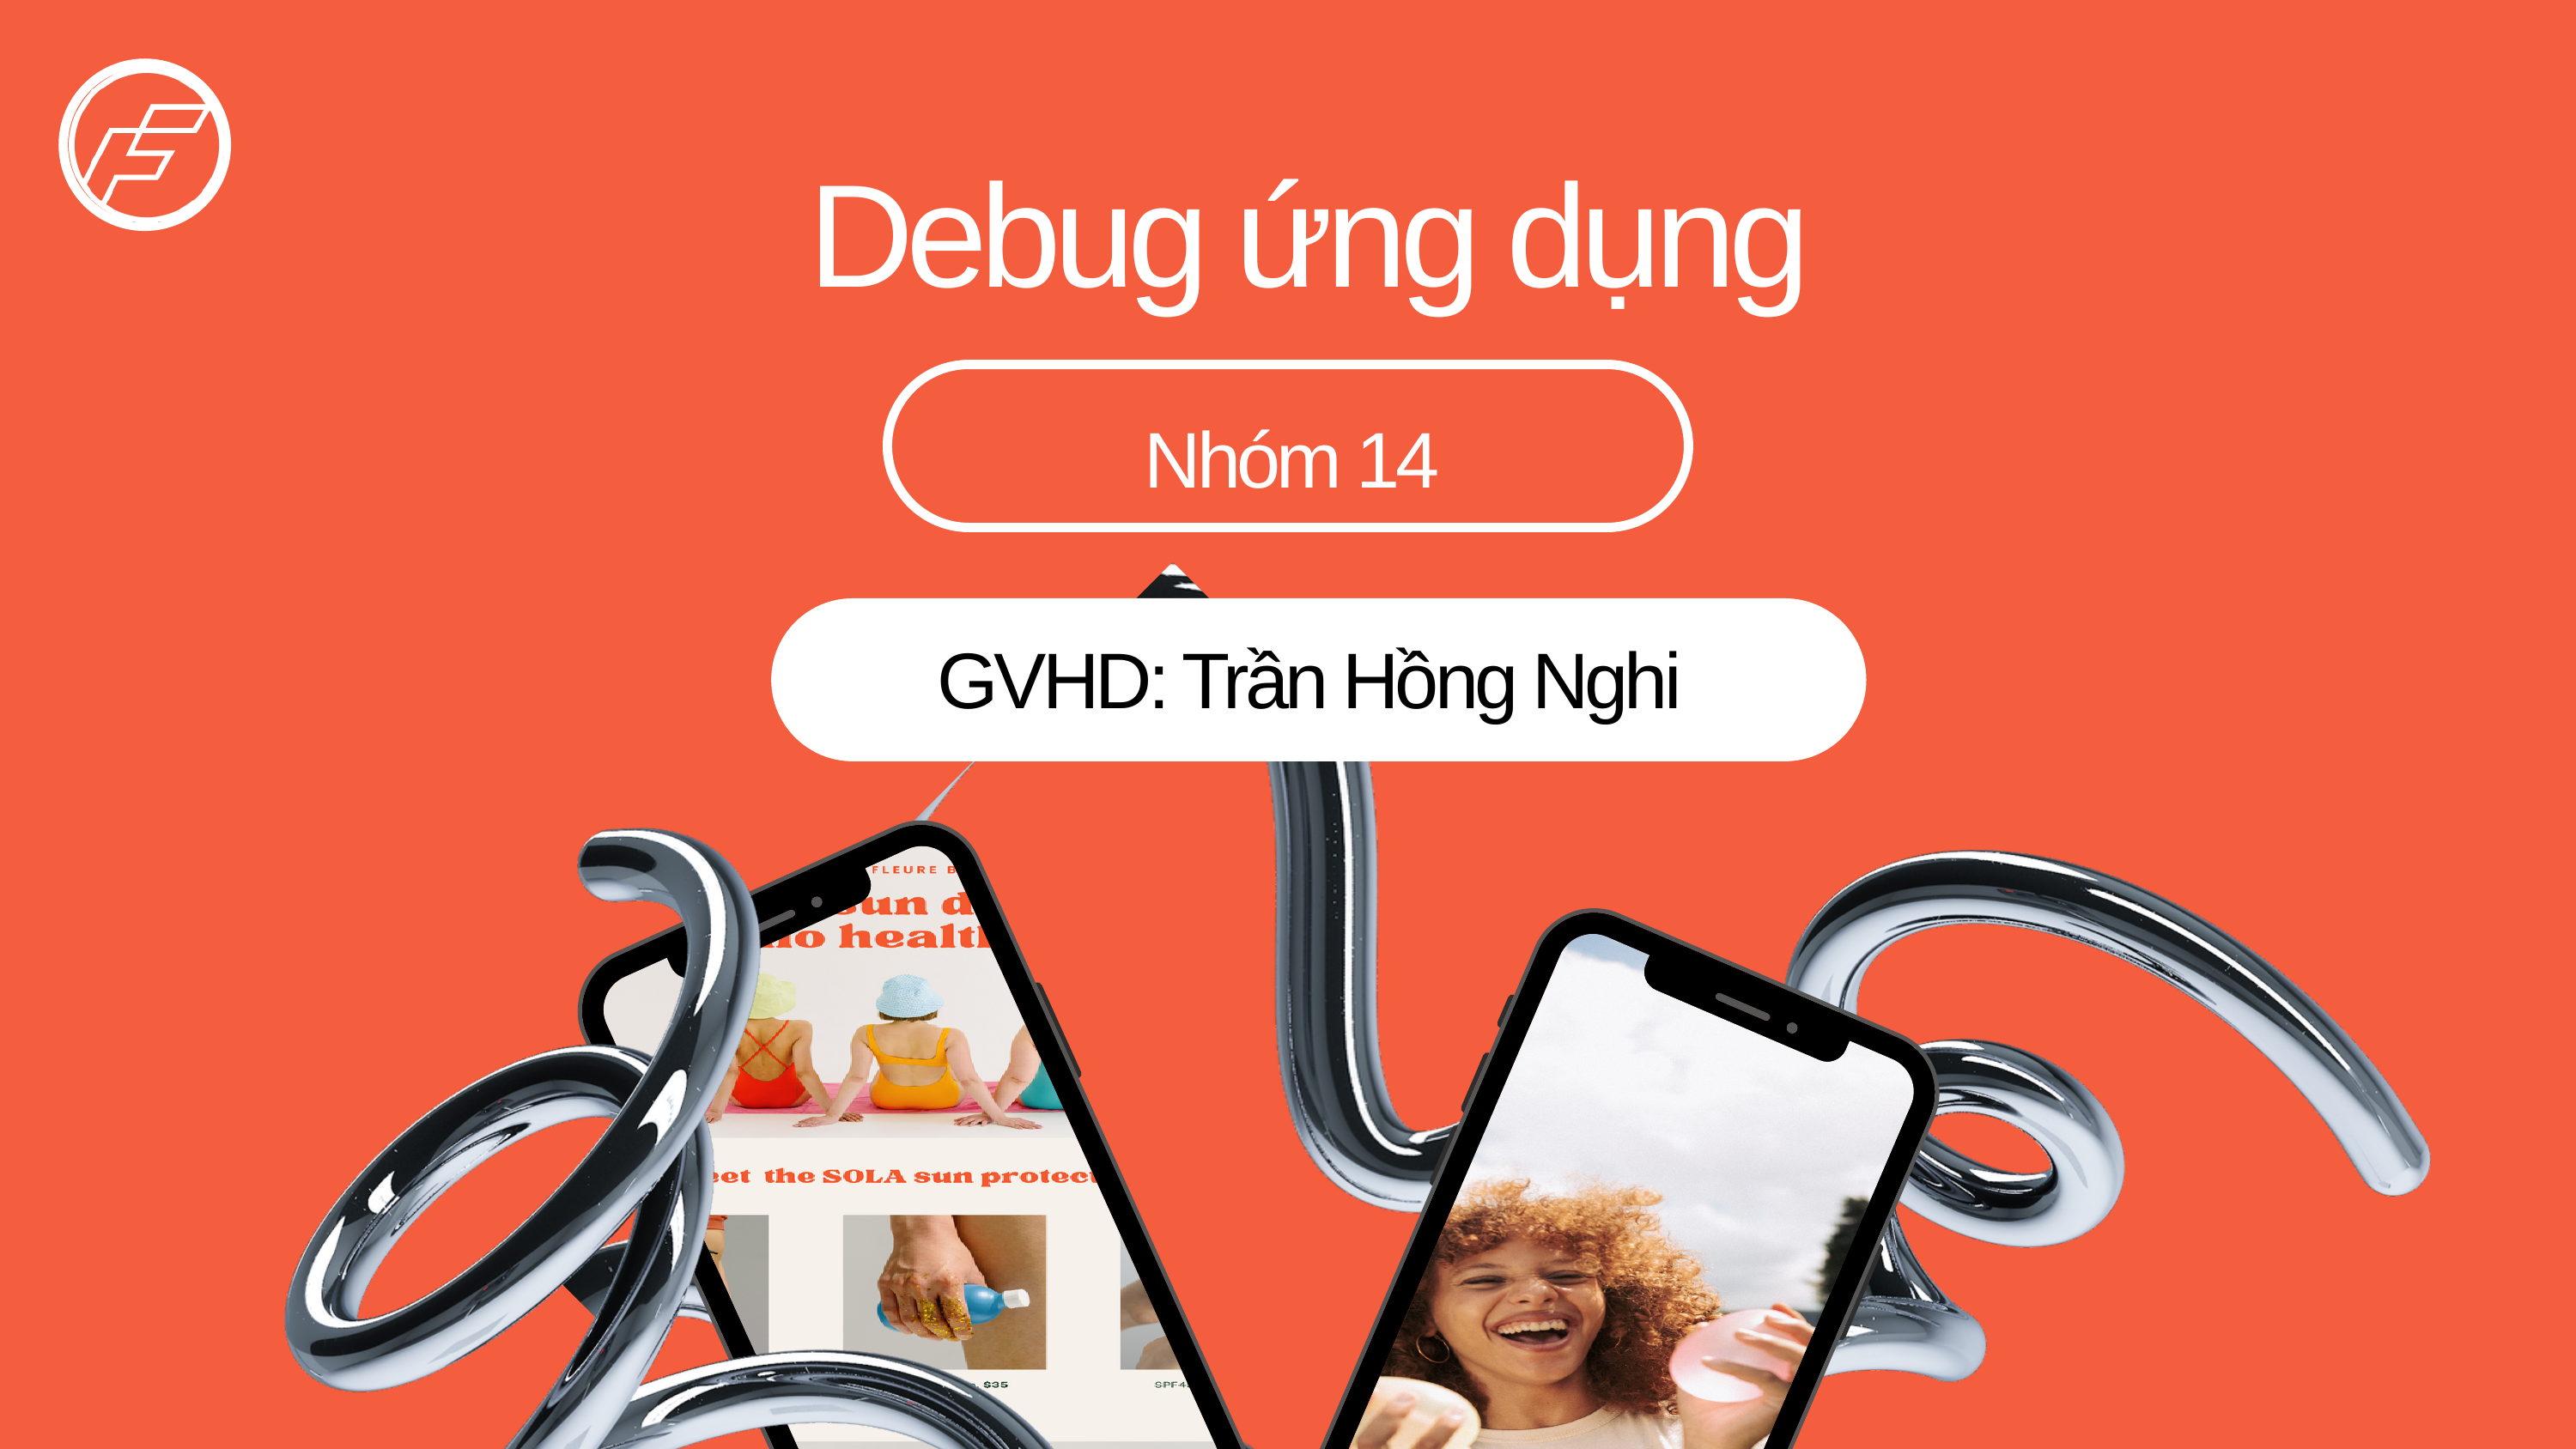

Debug ứng dụng

Nhóm 14

GVHD: Trần Hồng Nghi